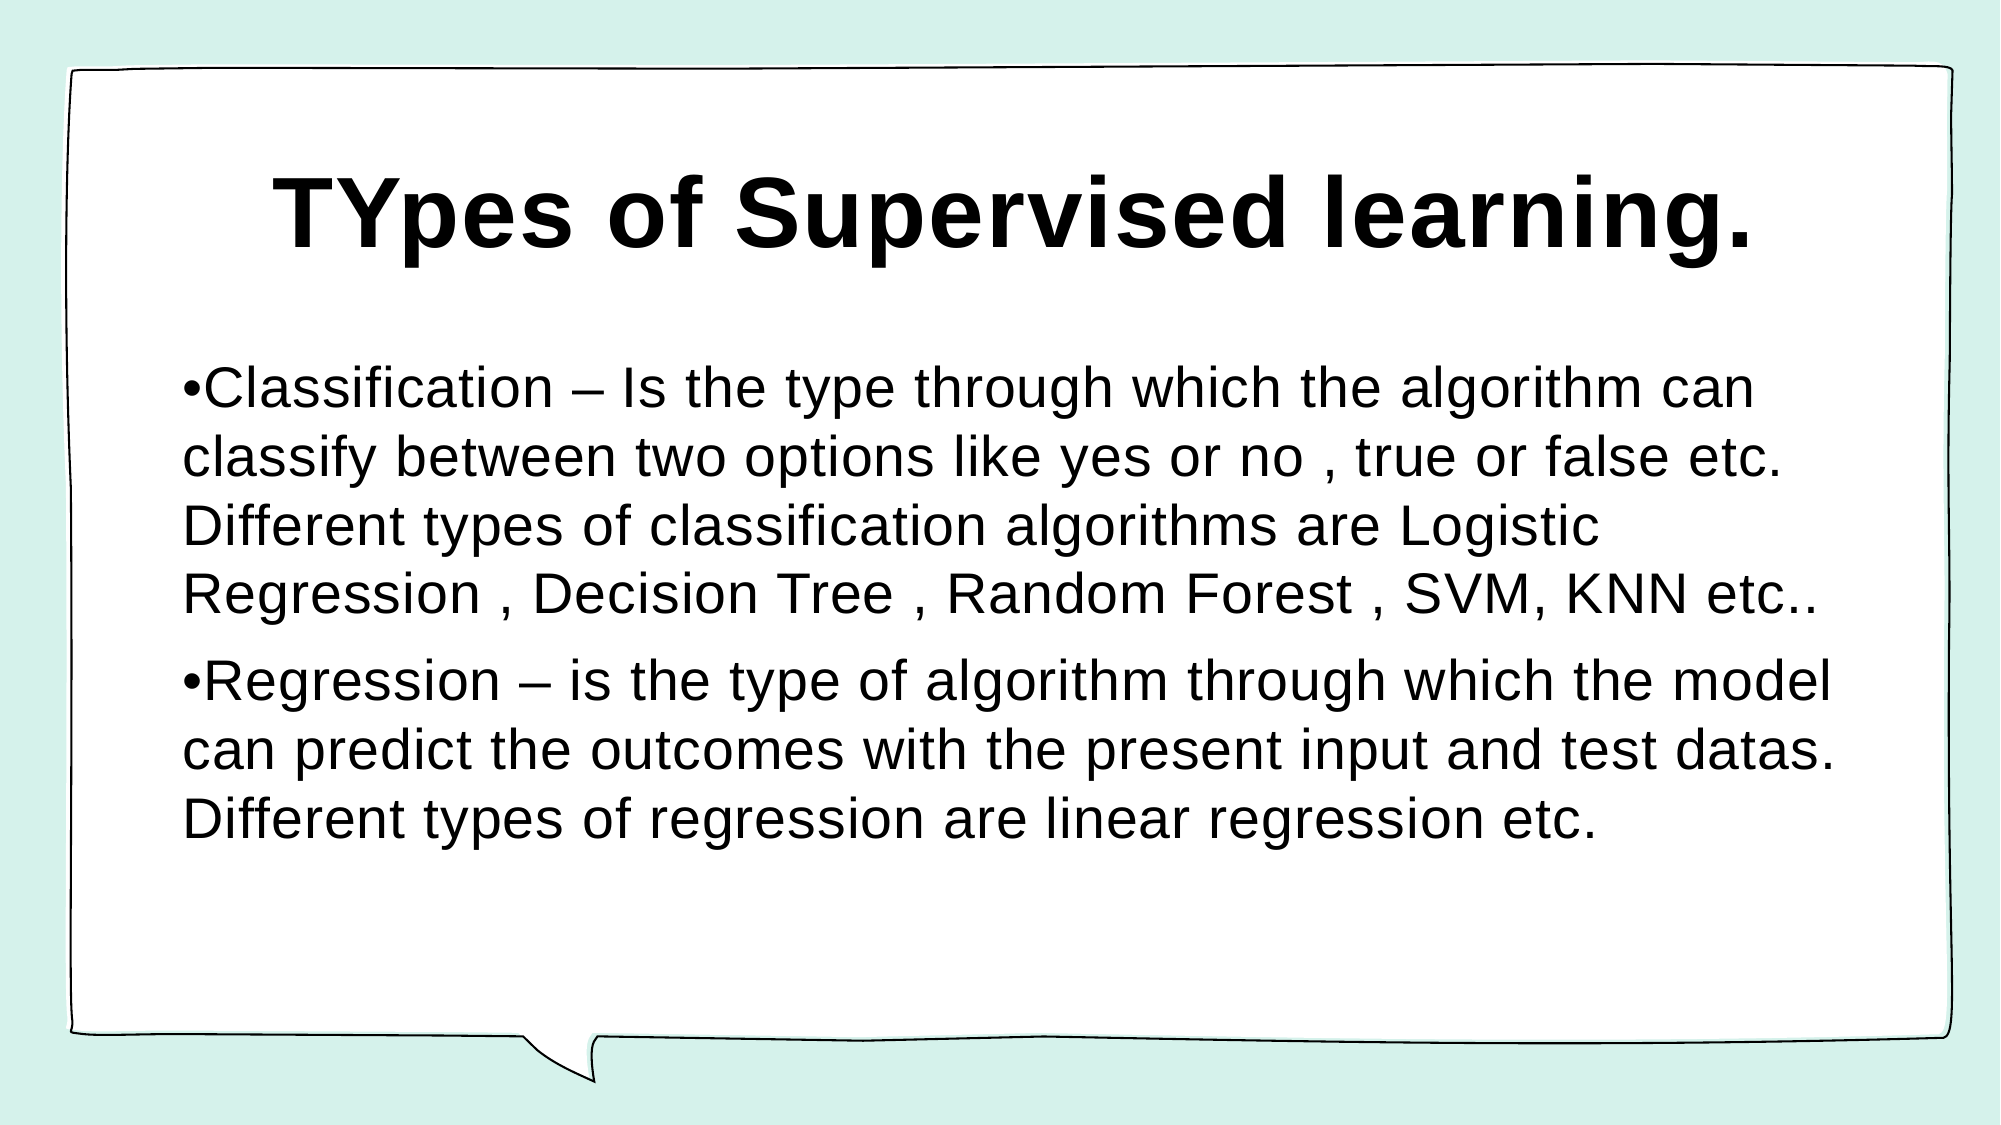

# TYpes of Supervised learning.
•Classification – Is the type through which the algorithm can classify between two options like yes or no , true or false etc. Different types of classification algorithms are Logistic Regression , Decision Tree , Random Forest , SVM, KNN etc..
•Regression – is the type of algorithm through which the model can predict the outcomes with the present input and test datas. Different types of regression are linear regression etc.